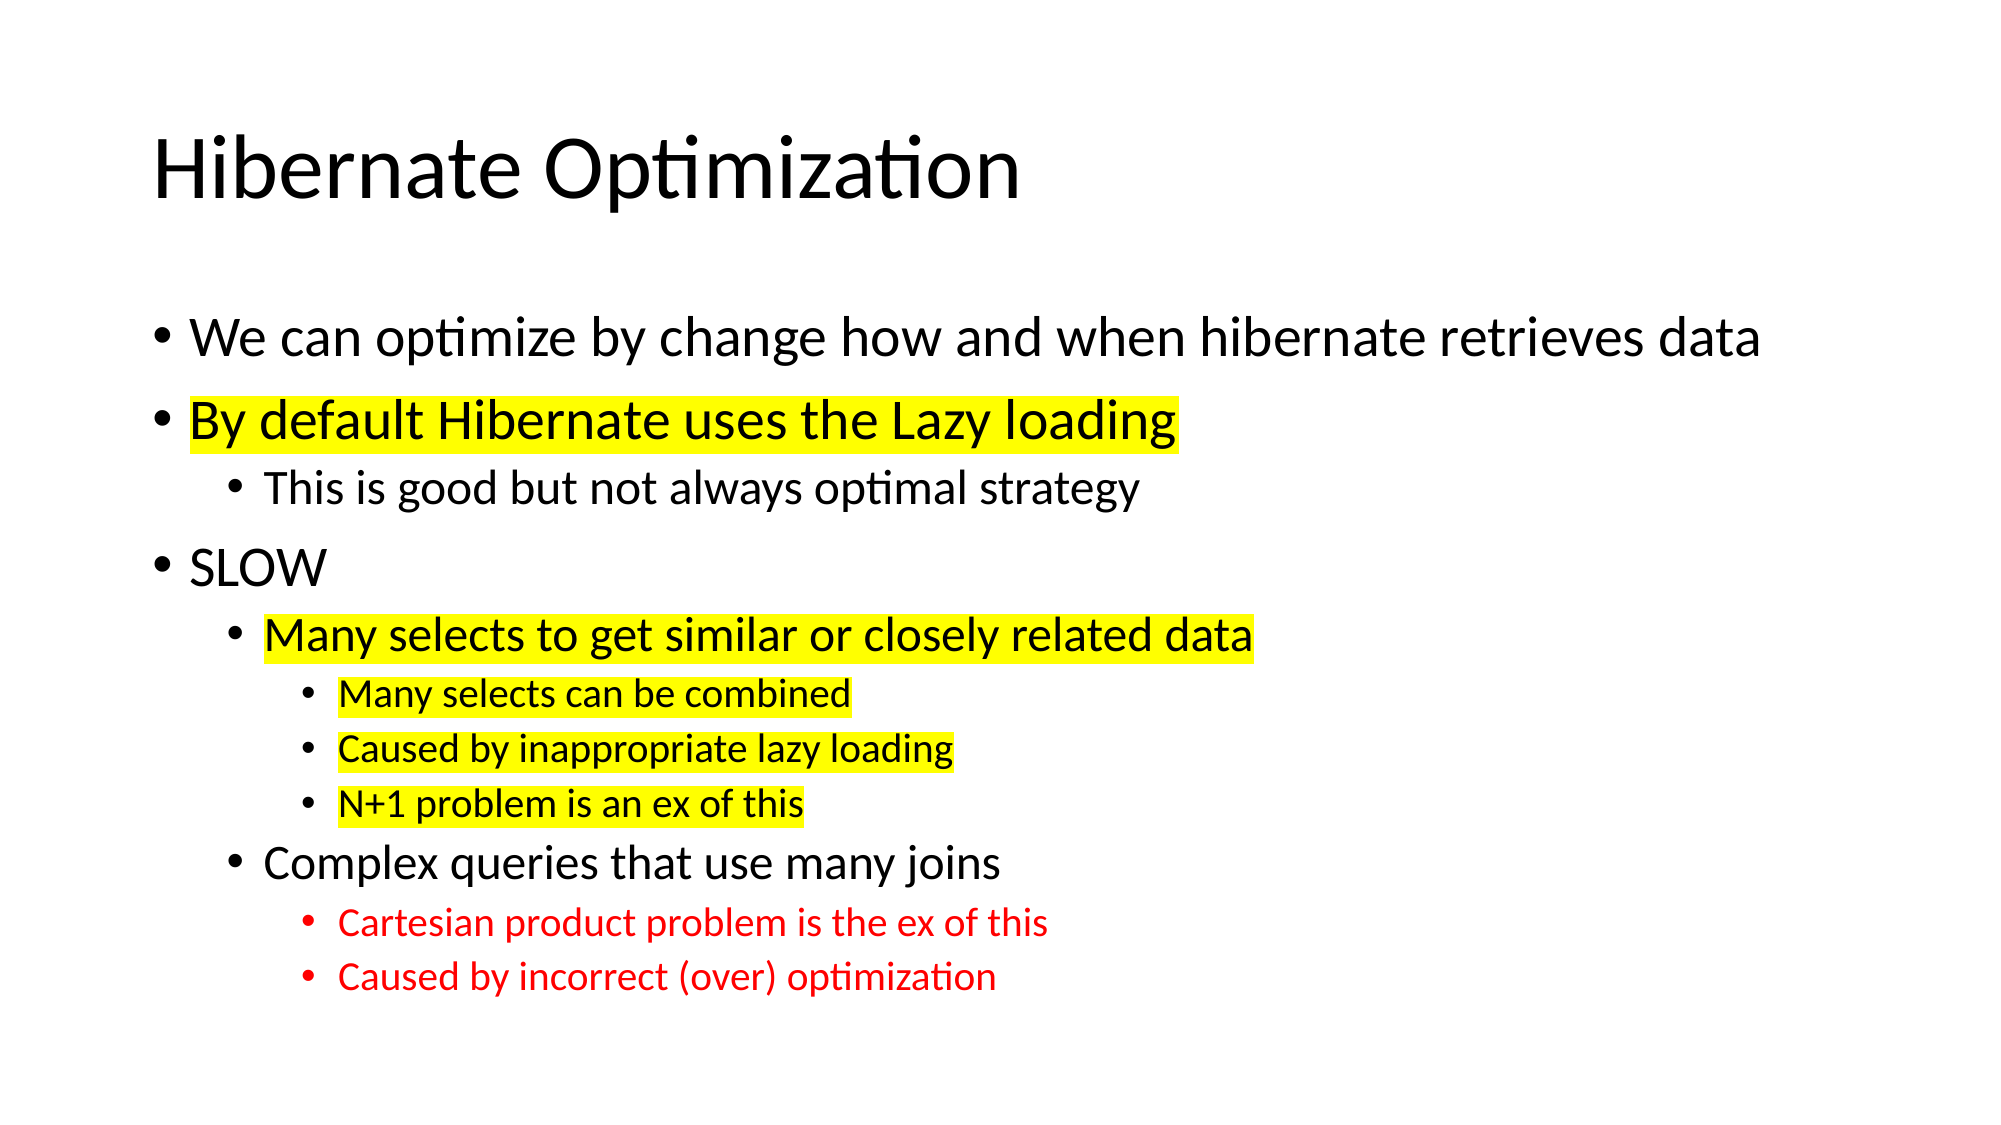

# Hibernate Optimization
We can optimize by change how and when hibernate retrieves data
By default Hibernate uses the Lazy loading
This is good but not always optimal strategy
SLOW
Many selects to get similar or closely related data
Many selects can be combined
Caused by inappropriate lazy loading
N+1 problem is an ex of this
Complex queries that use many joins
Cartesian product problem is the ex of this
Caused by incorrect (over) optimization